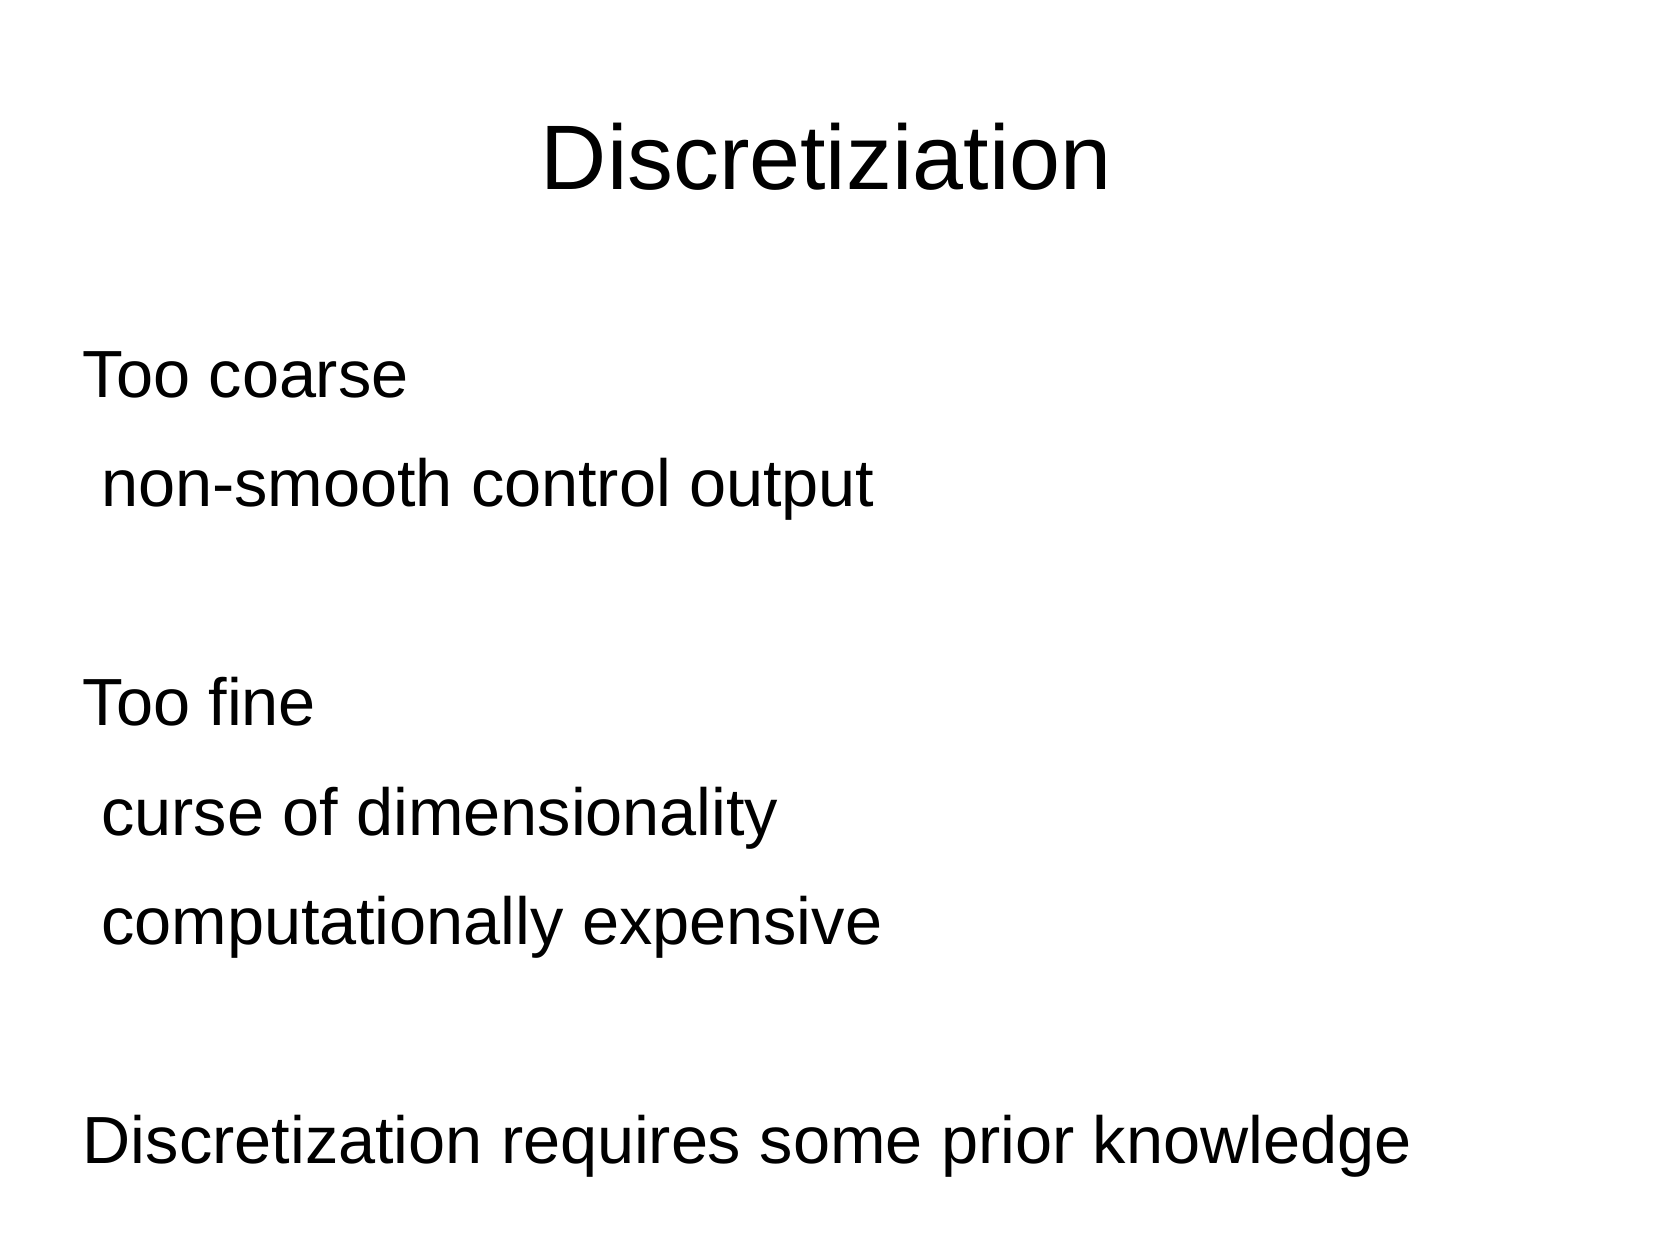

Discretiziation
Too coarse
 non-smooth control output

Too fine
 curse of dimensionality
 computationally expensive

Discretization requires some prior knowledge